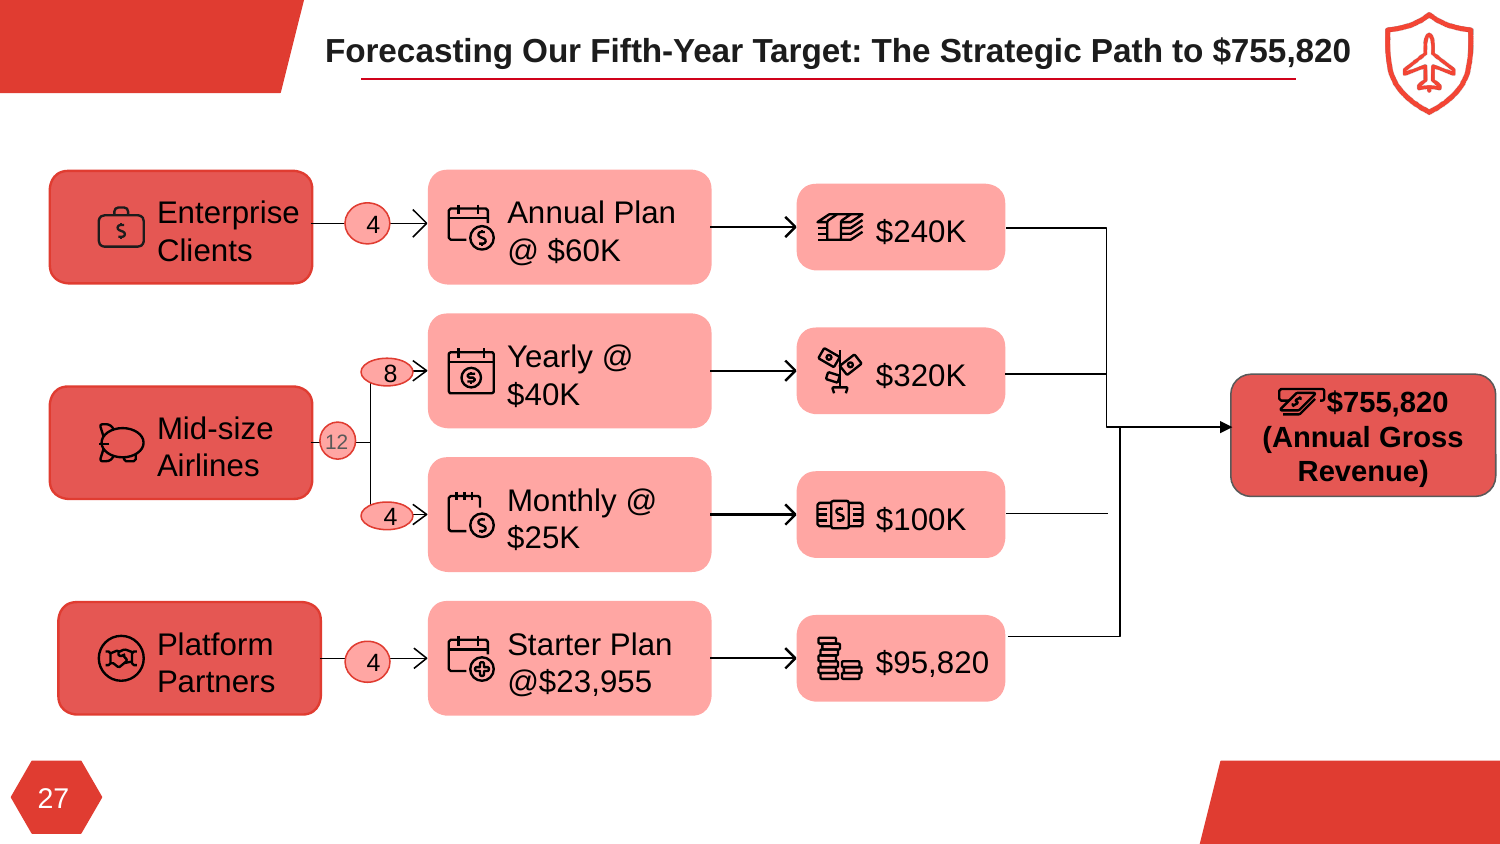

Forecasting Our Fifth-Year Target: The Strategic Path to $755,820

Enterprise
Clients
Annual Plan
@ $60K
4

$240K

Yearly @
$40K

$320K
8

      $755,820
(Annual Gross Revenue)

Mid-size
Airlines
12

Monthly @
$25K

$100K

4

Starter Plan
@$23,955
Platform
Partners

4
$95,820

  27